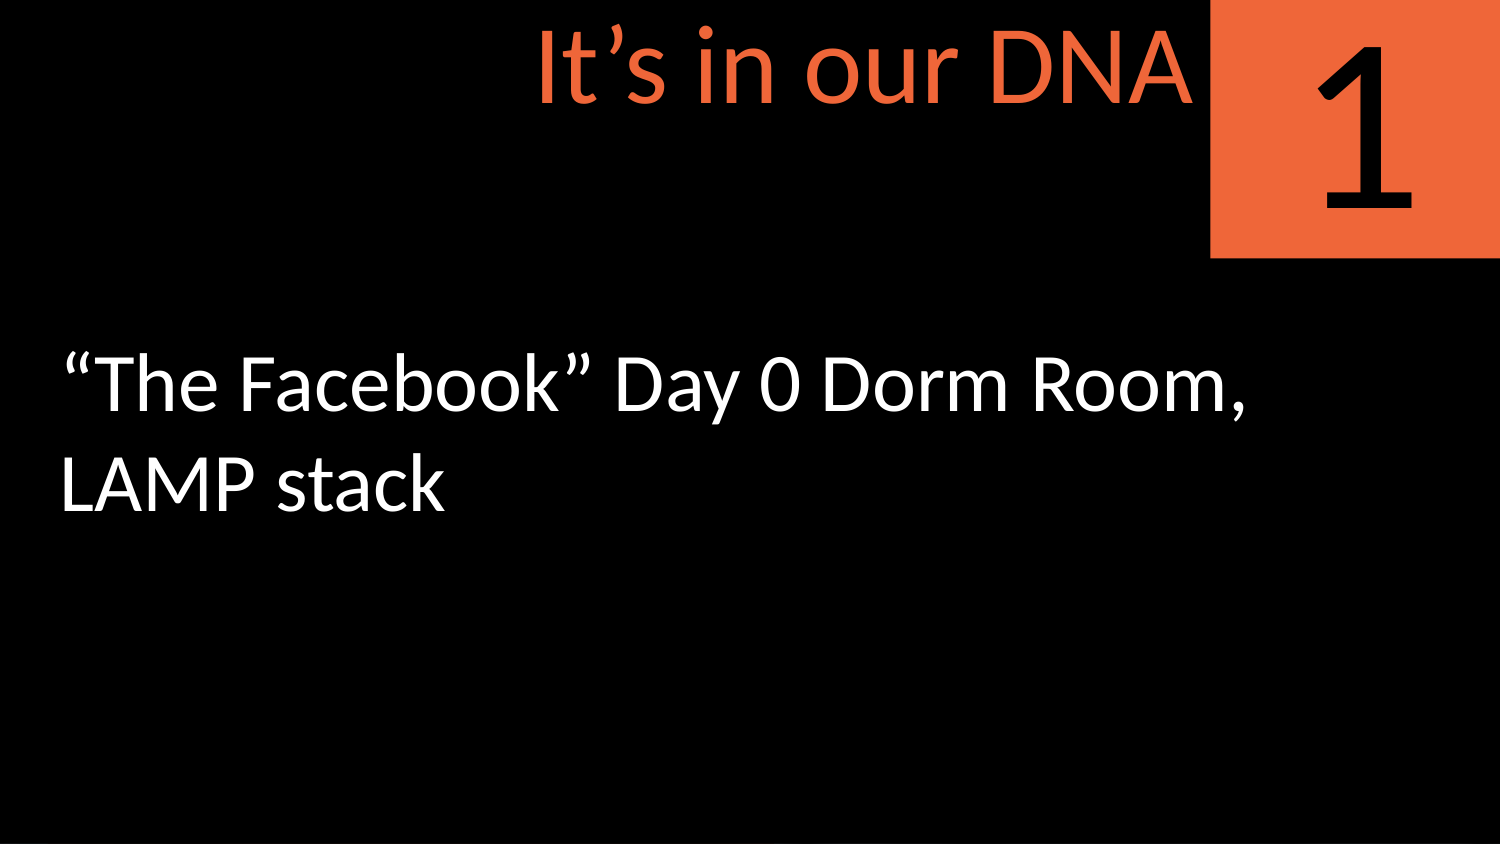

It’s in our DNA

1

#

“The Facebook” Day 0 Dorm Room, LAMP stack